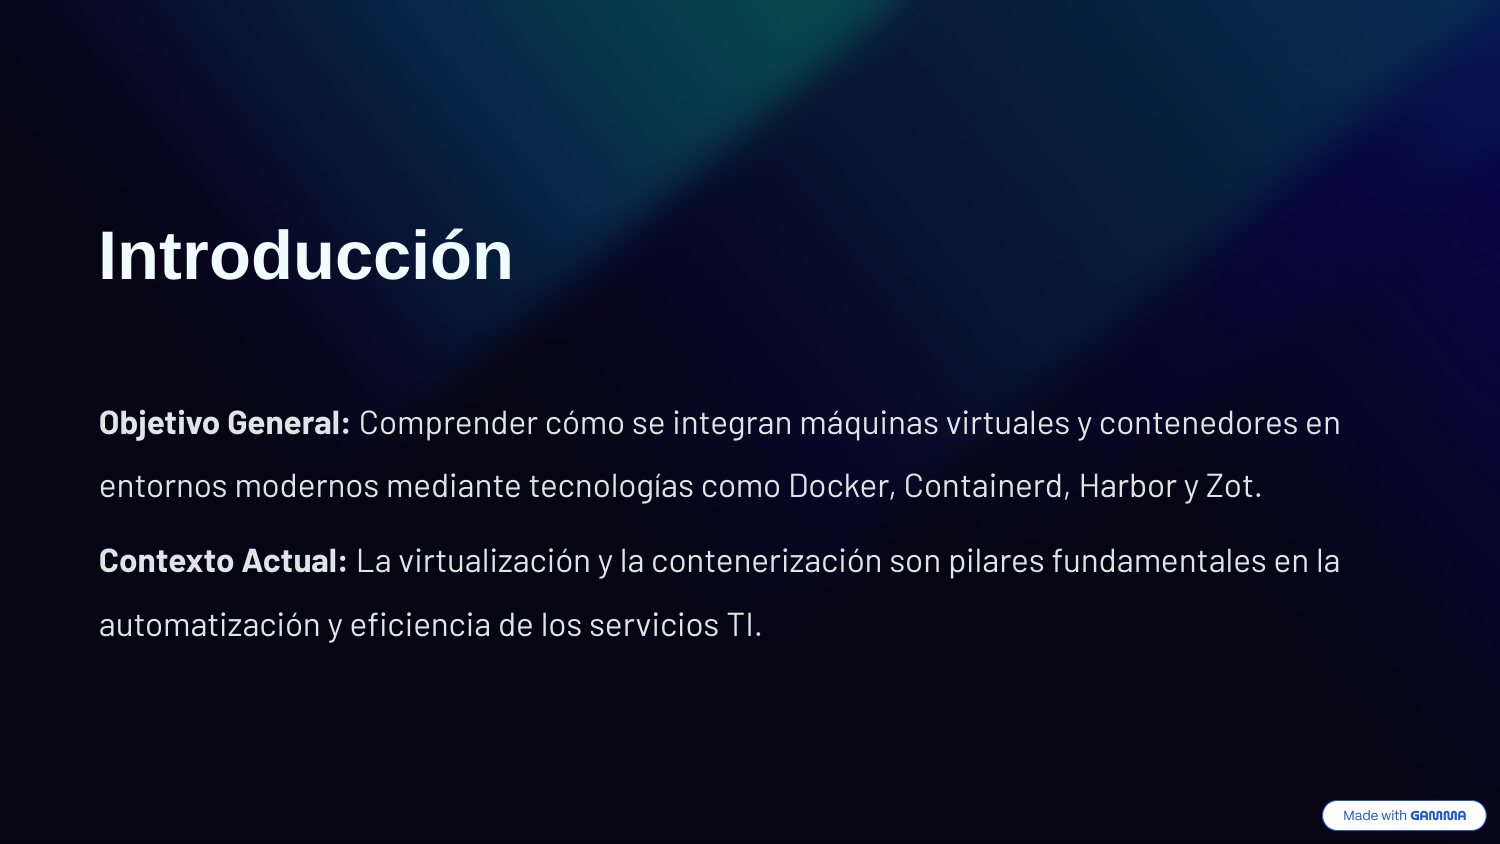

Introducción
Objetivo General: Comprender cómo se integran máquinas virtuales y contenedores en entornos modernos mediante tecnologías como Docker, Containerd, Harbor y Zot.
Contexto Actual: La virtualización y la contenerización son pilares fundamentales en la automatización y eficiencia de los servicios TI.